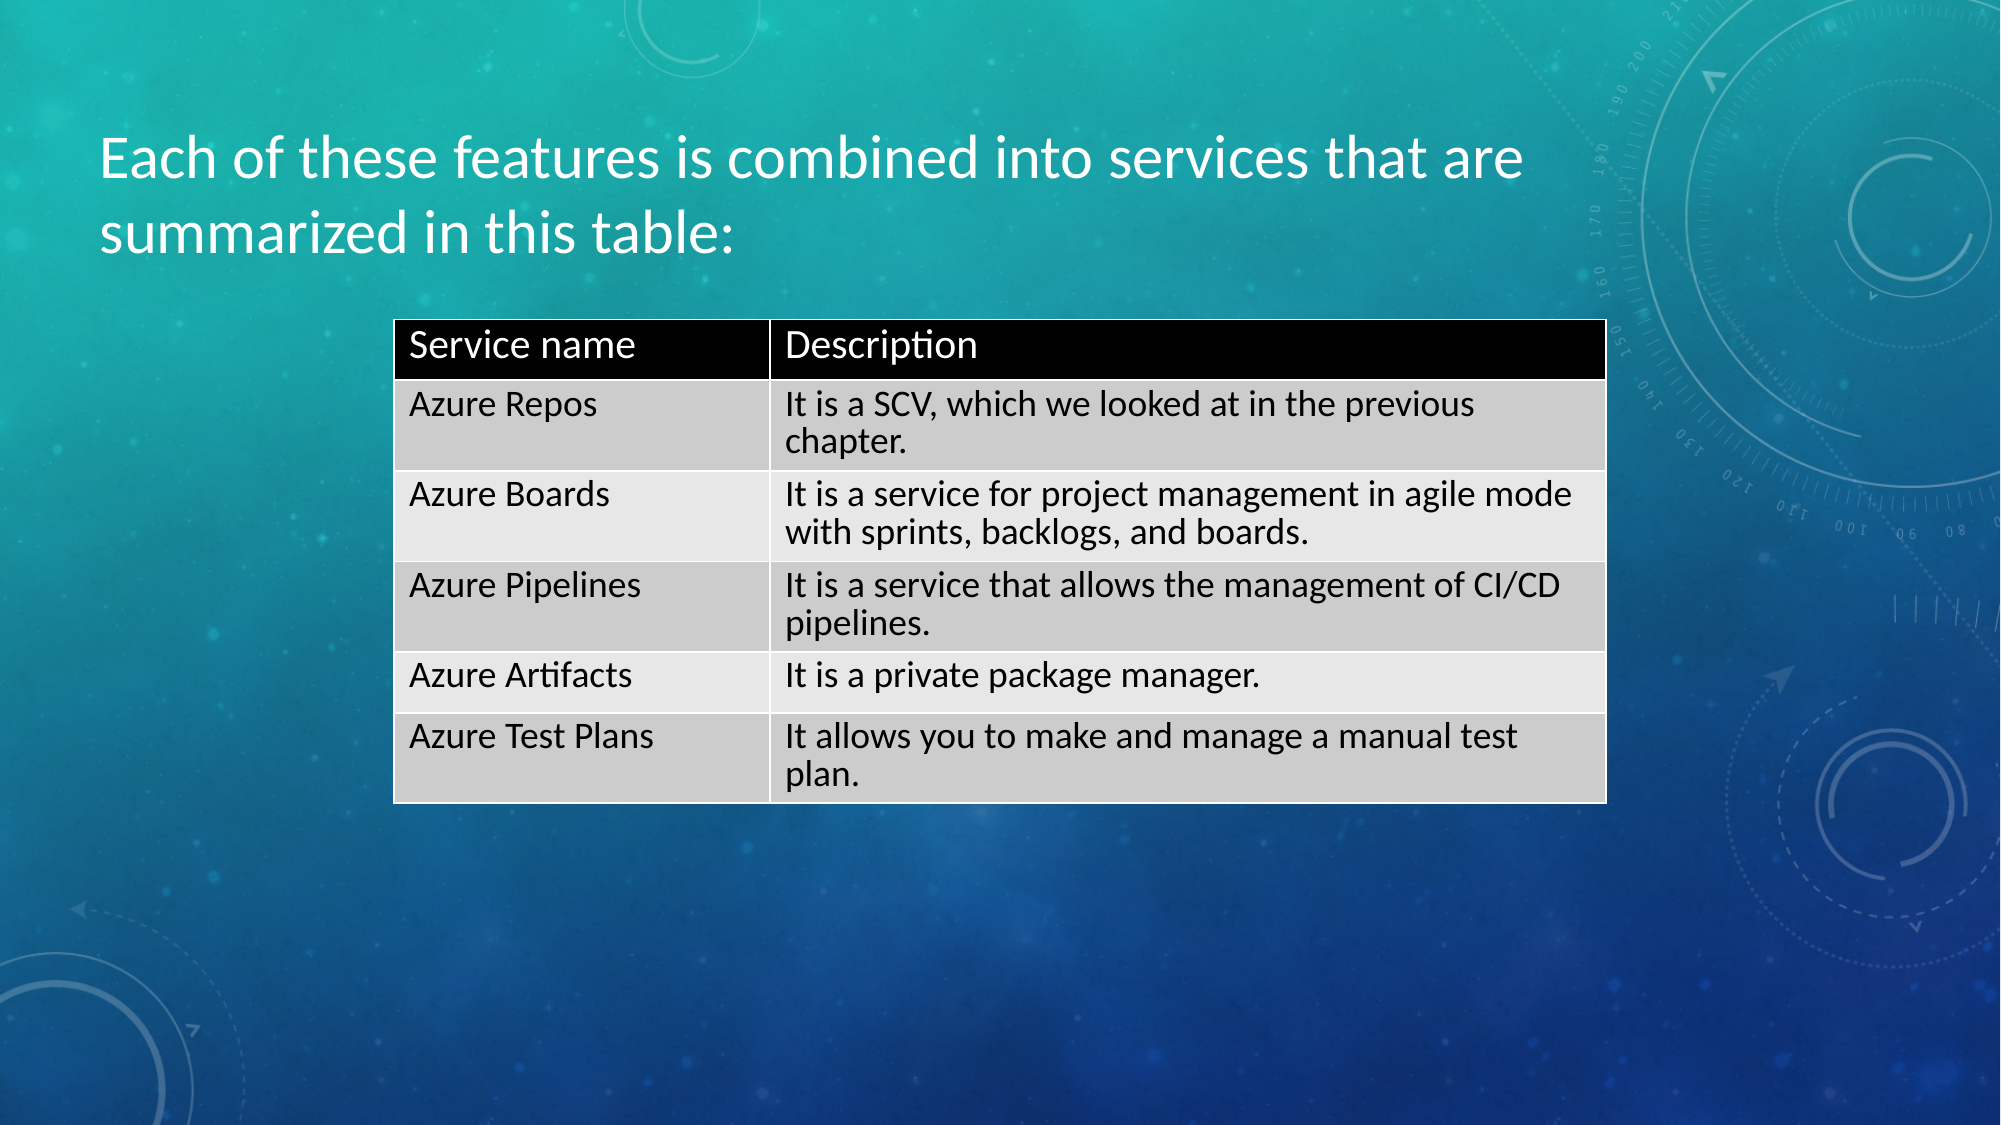

Each of these features is combined into services that are summarized in this table:
| Service name | Description |
| --- | --- |
| Azure Repos | It is a SCV, which we looked at in the previous chapter. |
| Azure Boards | It is a service for project management in agile mode with sprints, backlogs, and boards. |
| Azure Pipelines | It is a service that allows the management of CI/CD pipelines. |
| Azure Artifacts | It is a private package manager. |
| Azure Test Plans | It allows you to make and manage a manual test plan. |